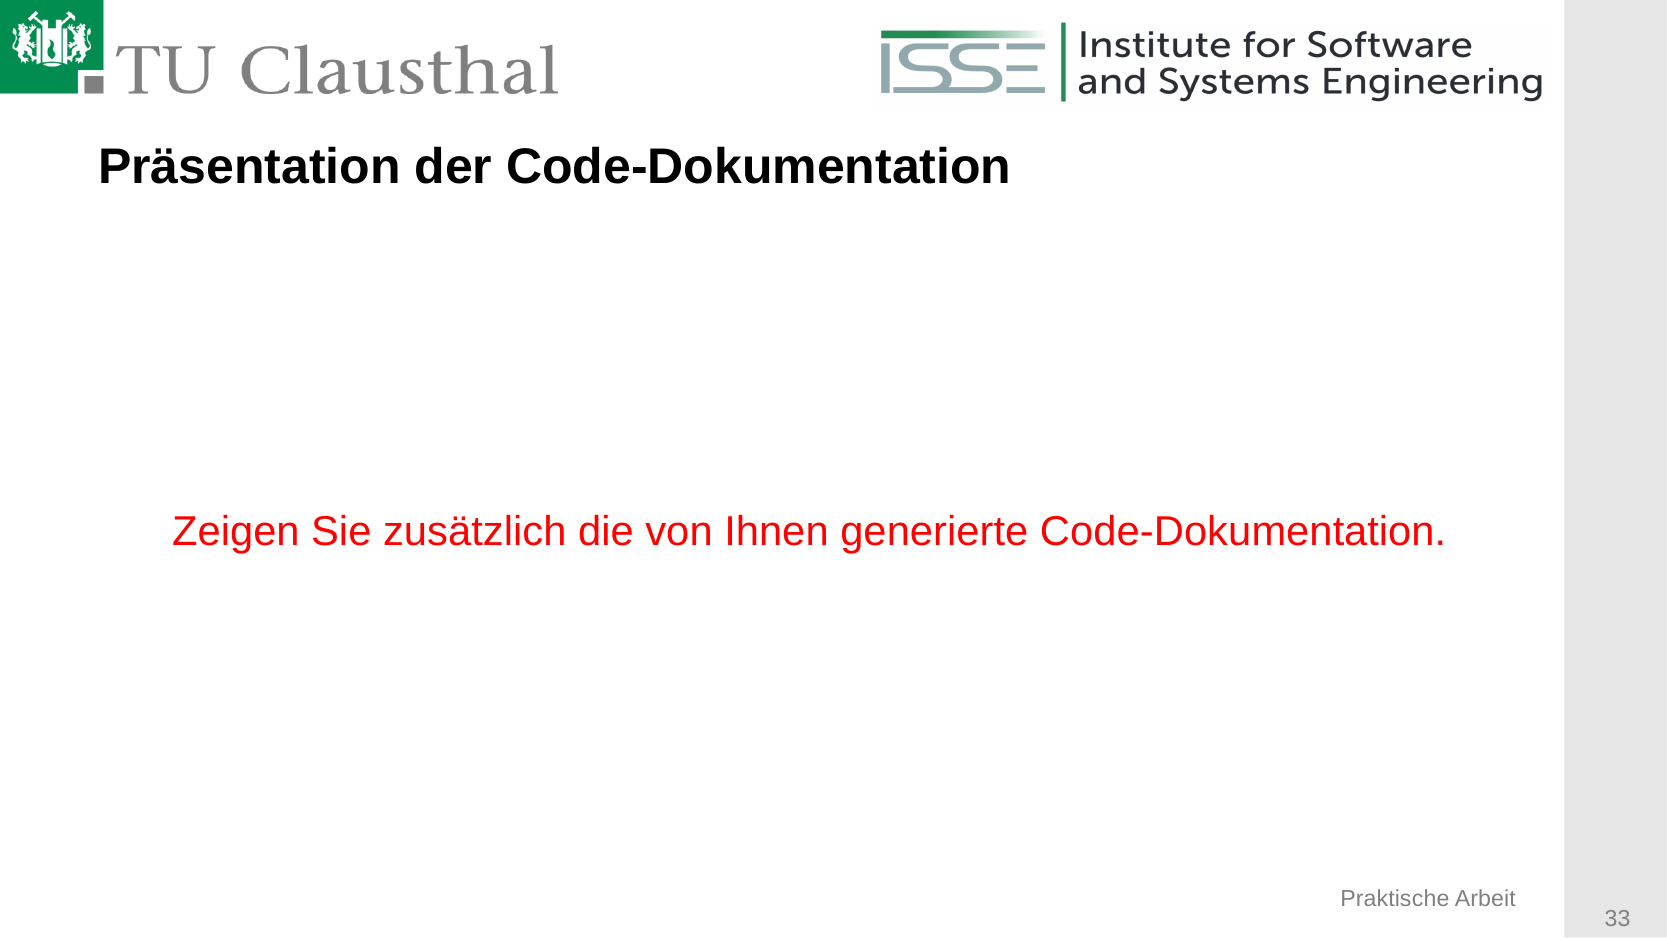

# Präsentation der Code-Dokumentation
Zeigen Sie zusätzlich die von Ihnen generierte Code-Dokumentation.